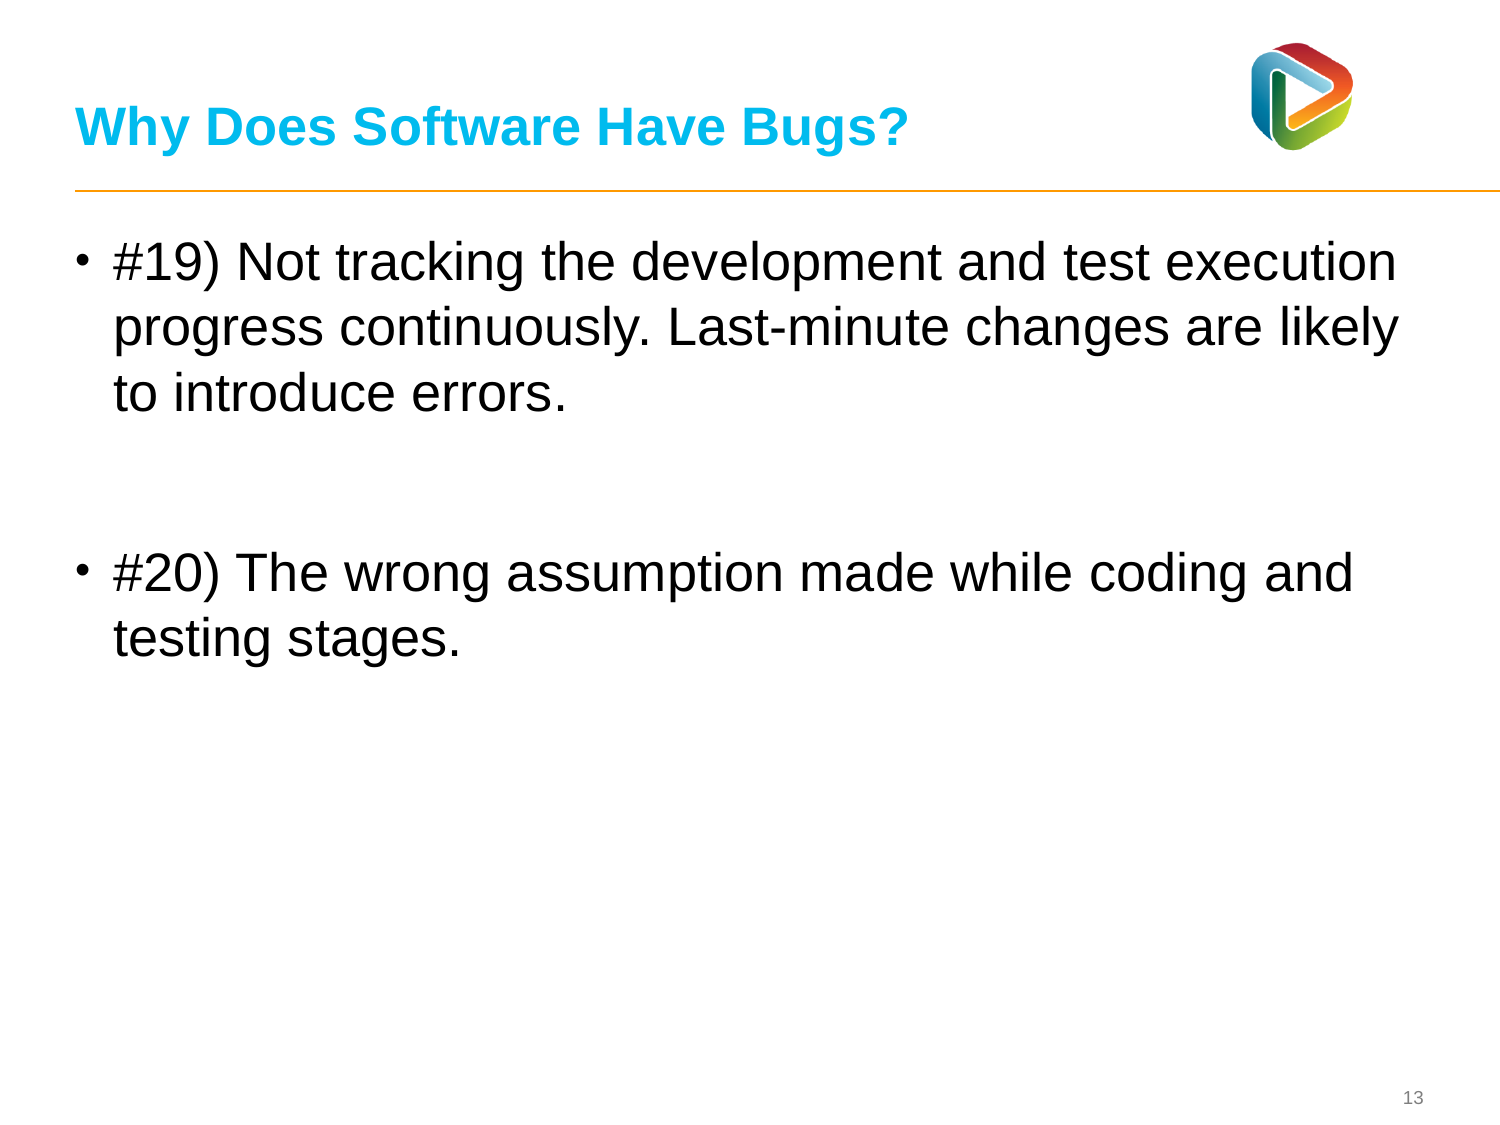

# Why Does Software Have Bugs?
#19) Not tracking the development and test execution progress continuously. Last-minute changes are likely to introduce errors.

#20) The wrong assumption made while coding and testing stages.